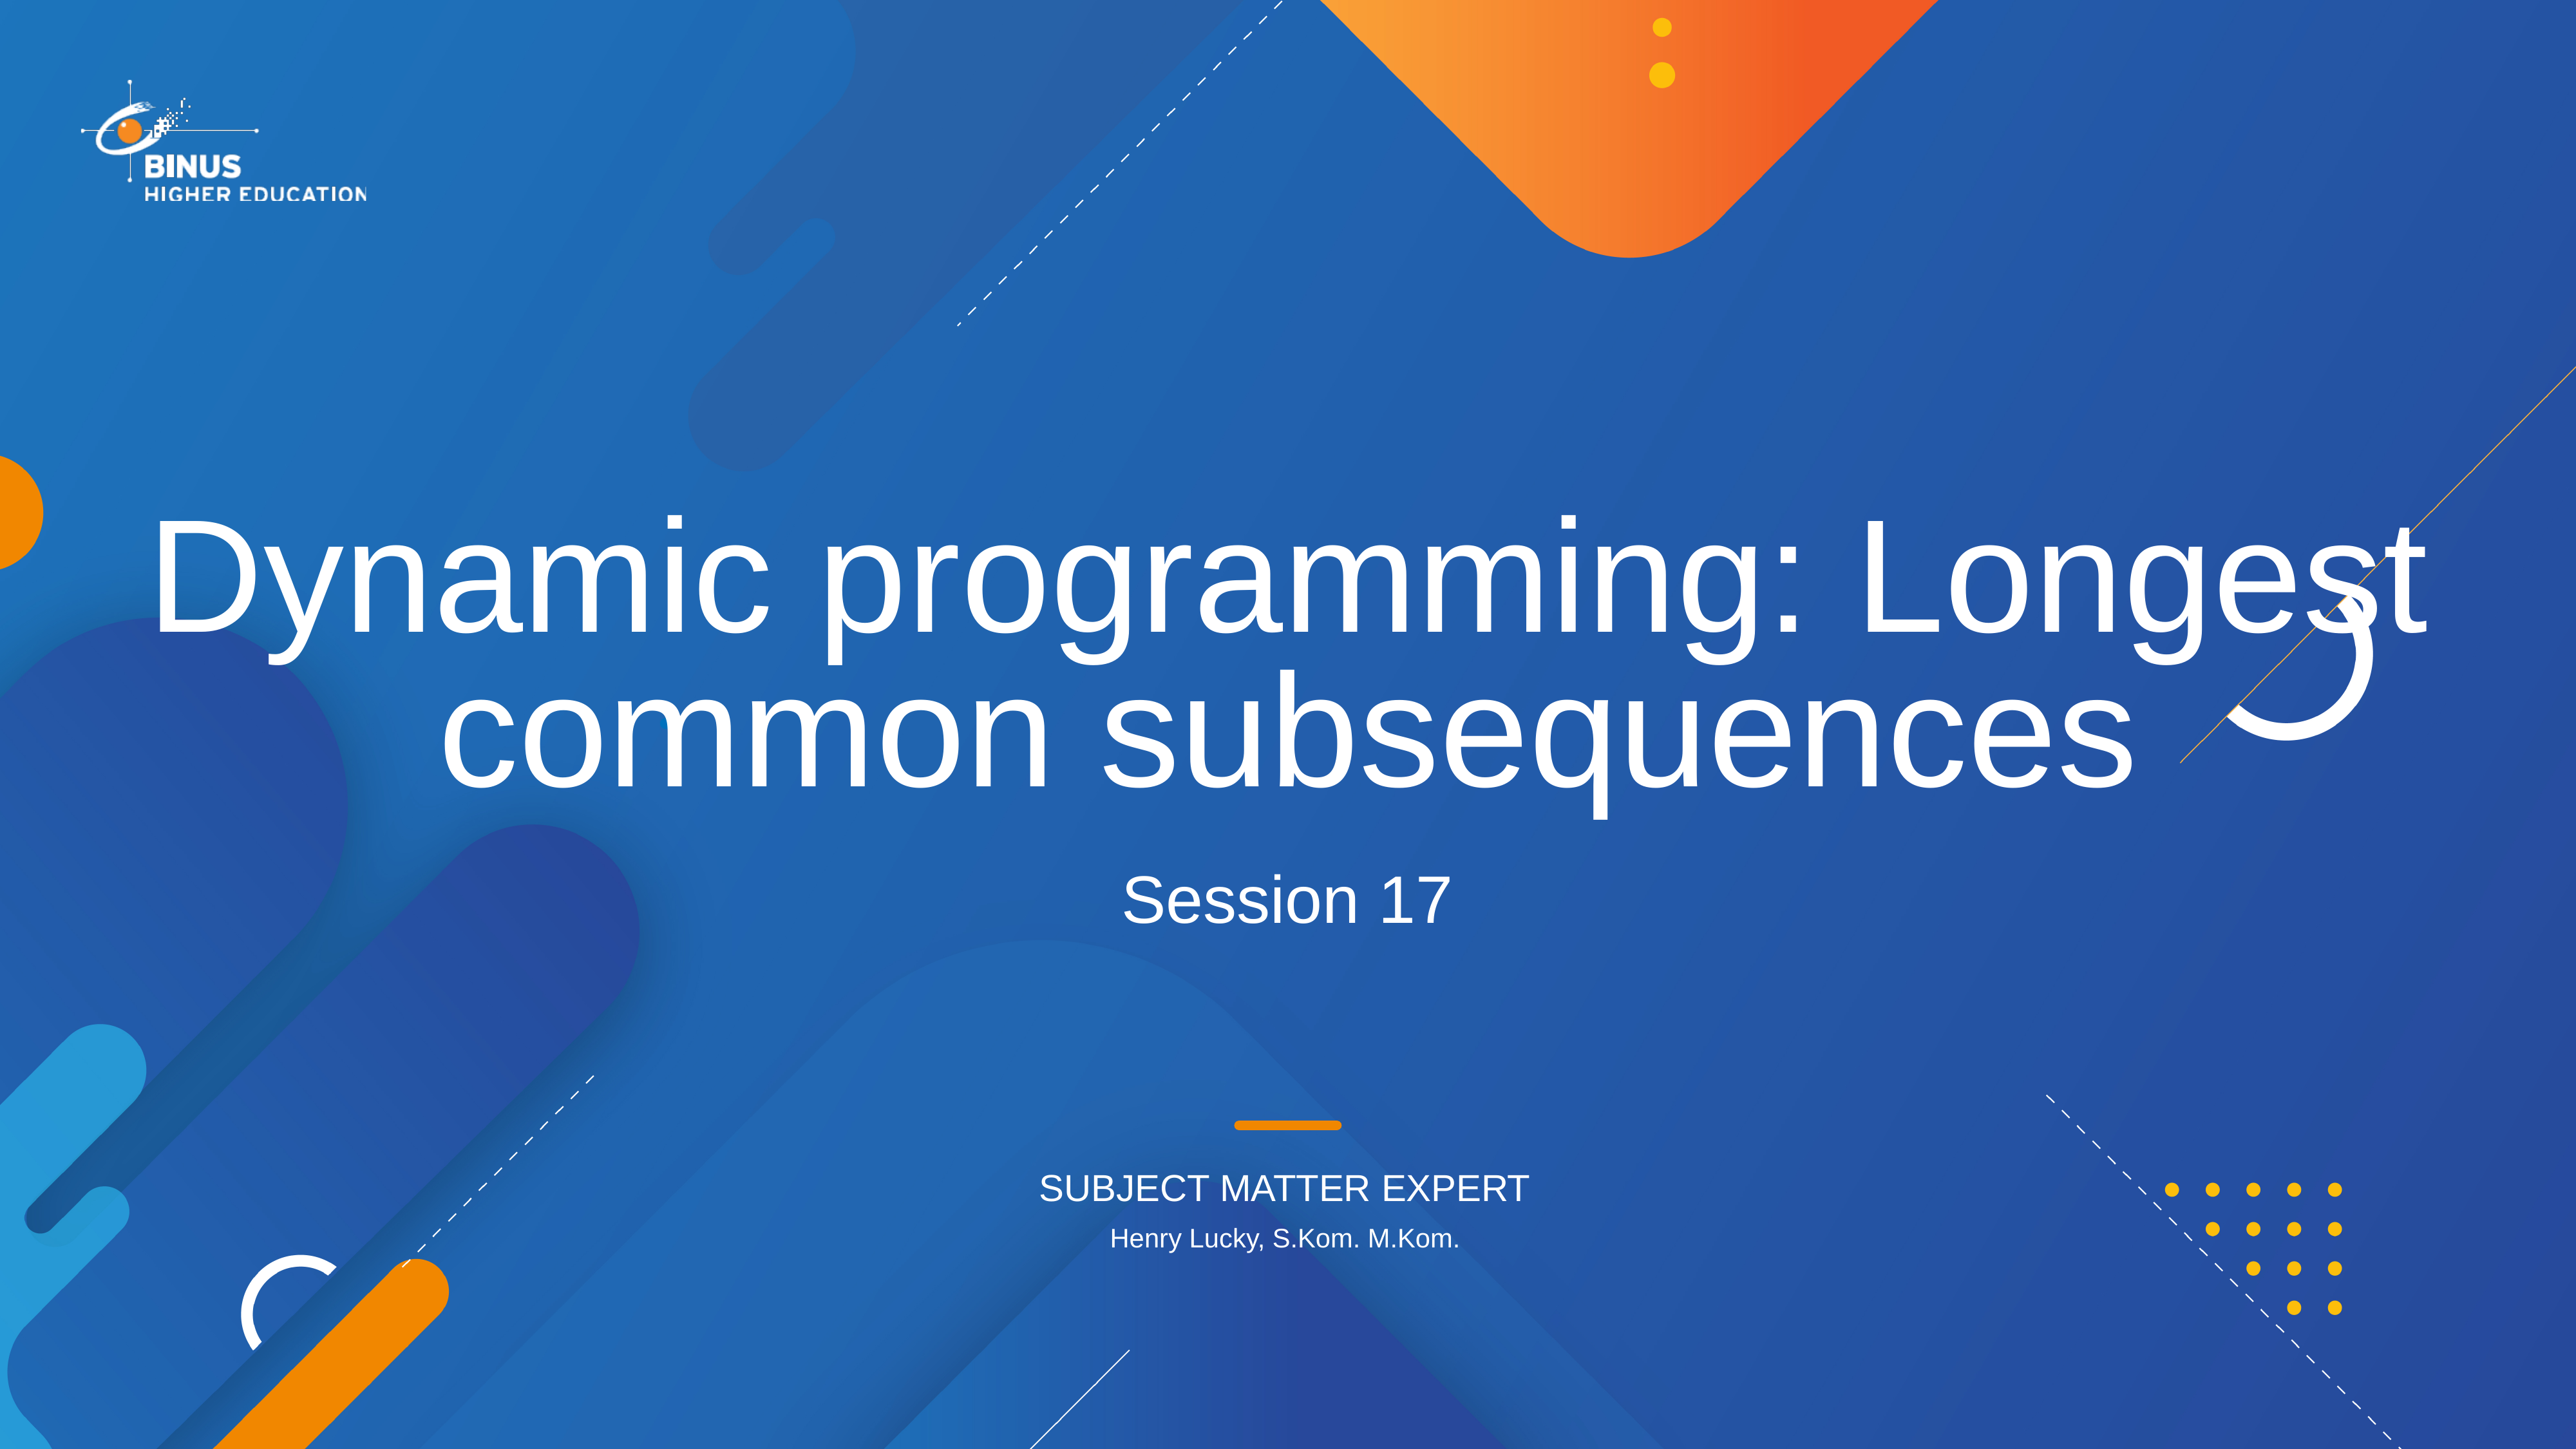

# Dynamic programming: Longest common subsequences
Session 17

Henry Lucky, S.Kom. M.Kom.